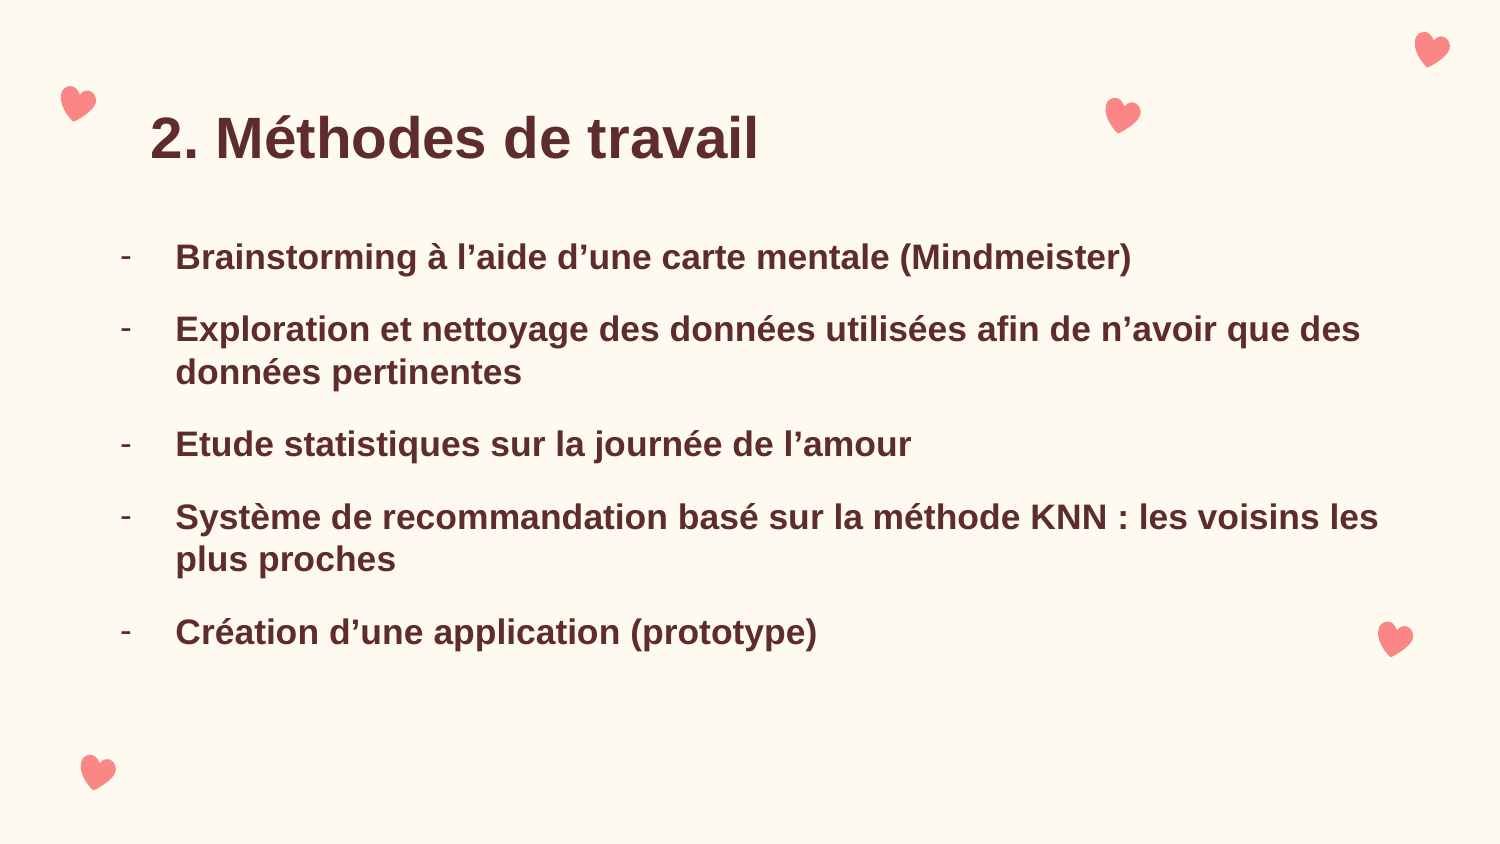

2. Méthodes de travail

Brainstorming à l’aide d’une carte mentale (Mindmeister)

Exploration et nettoyage des données utilisées afin de n’avoir que des données pertinentes

Etude statistiques sur la journée de l’amour

Système de recommandation basé sur la méthode KNN : les voisins les plus proches

Création d’une application (prototype)